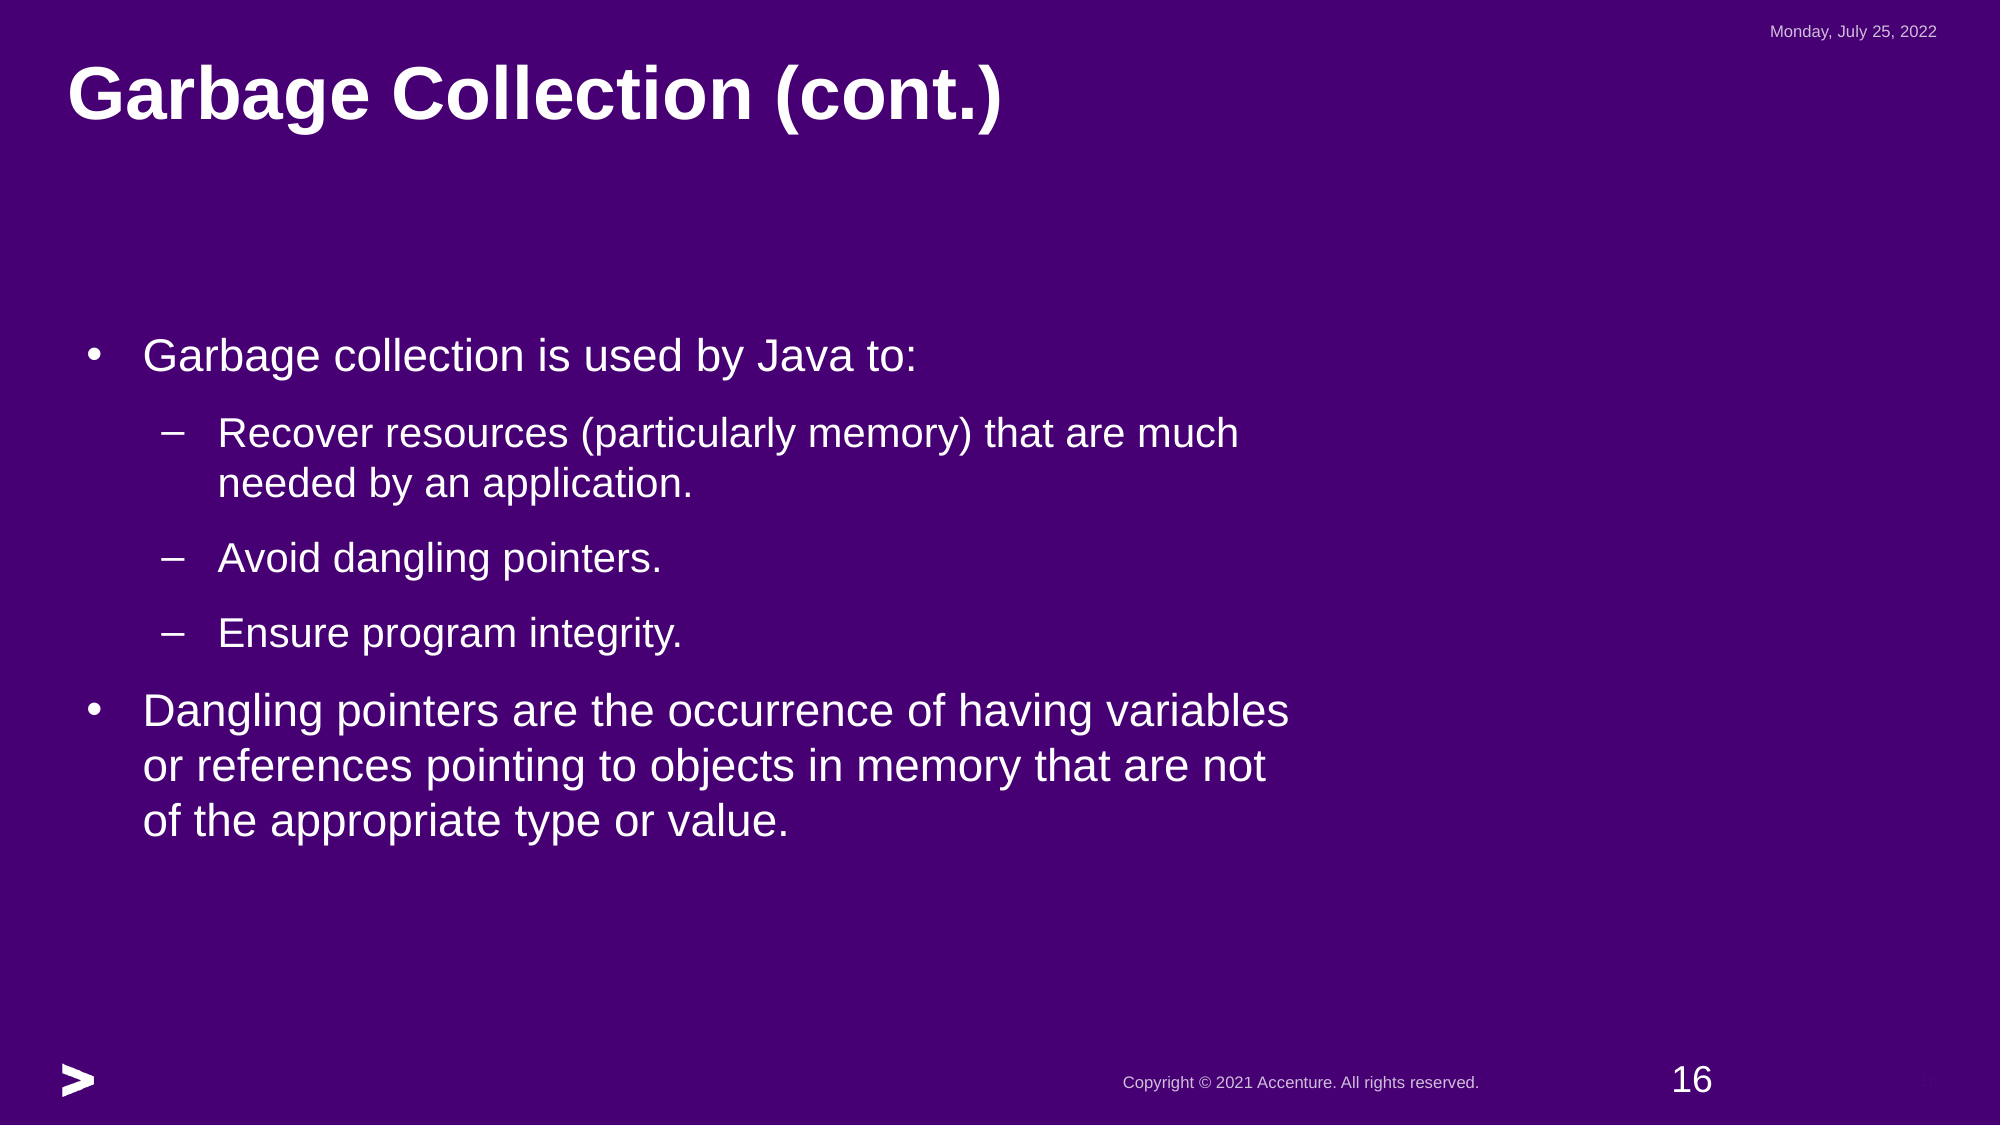

Monday, July 25, 2022
Garbage Collection (cont.)
Garbage collection is used by Java to:
Recover resources (particularly memory) that are much needed by an application.
Avoid dangling pointers.
Ensure program integrity.
Dangling pointers are the occurrence of having variables or references pointing to objects in memory that are not of the appropriate type or value.
16
16